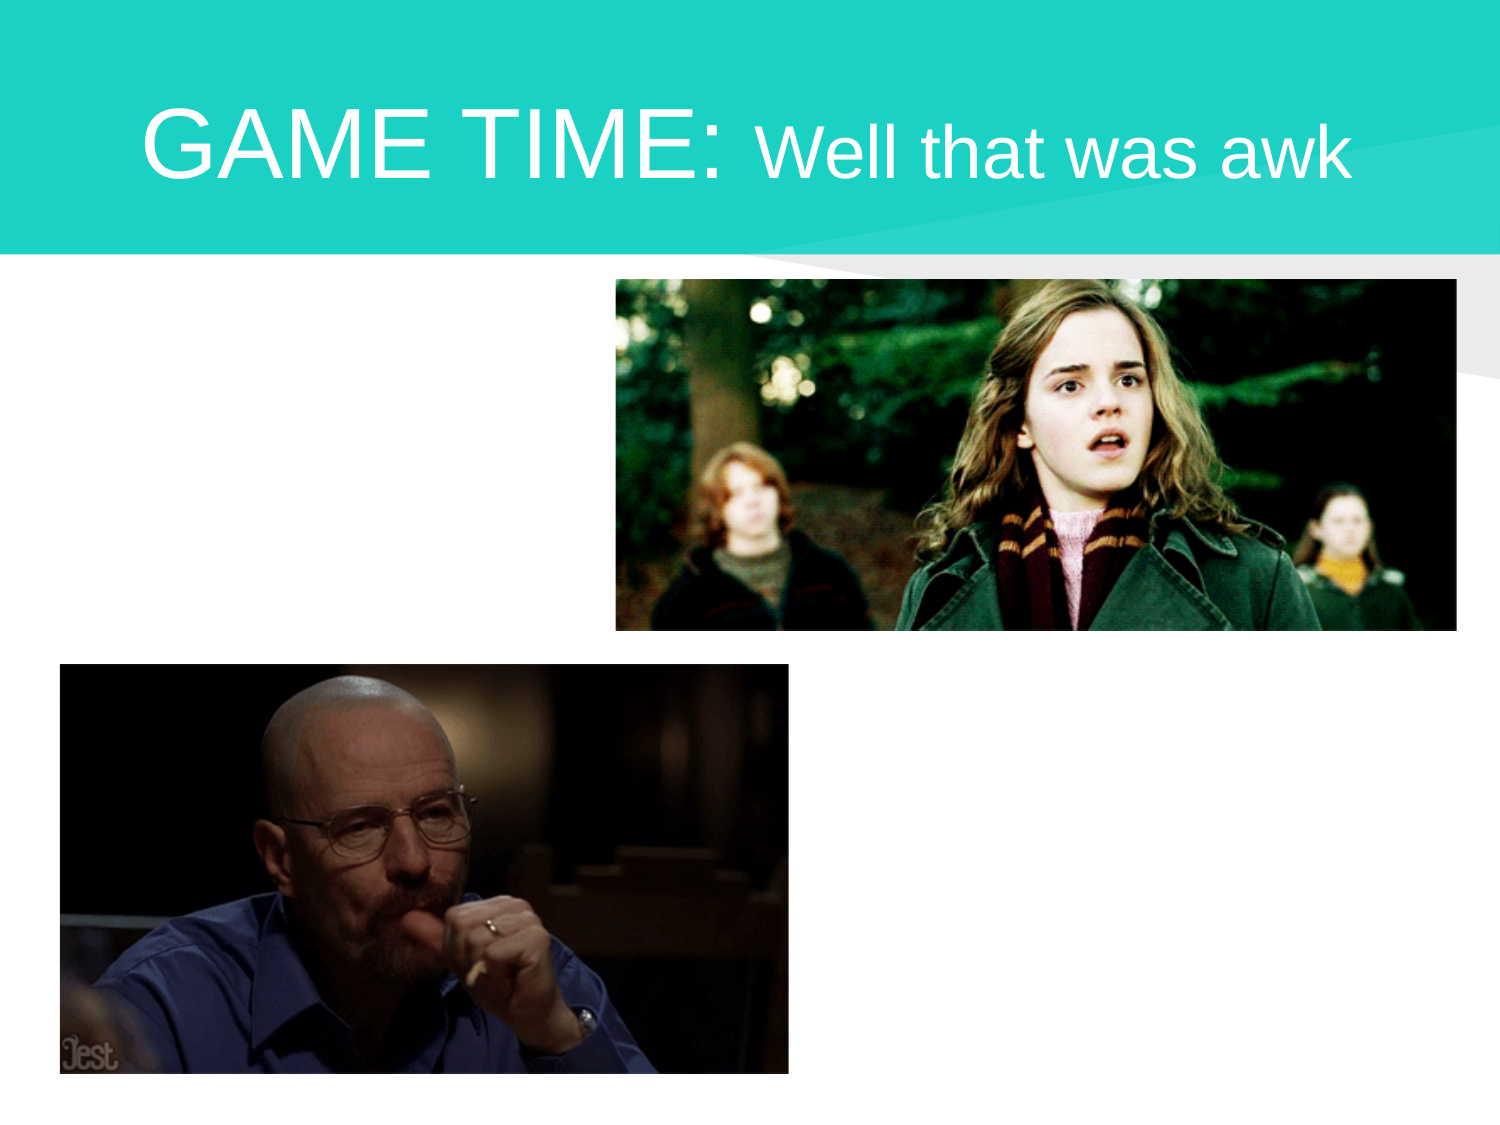

# GAME TIME: Well that was awk